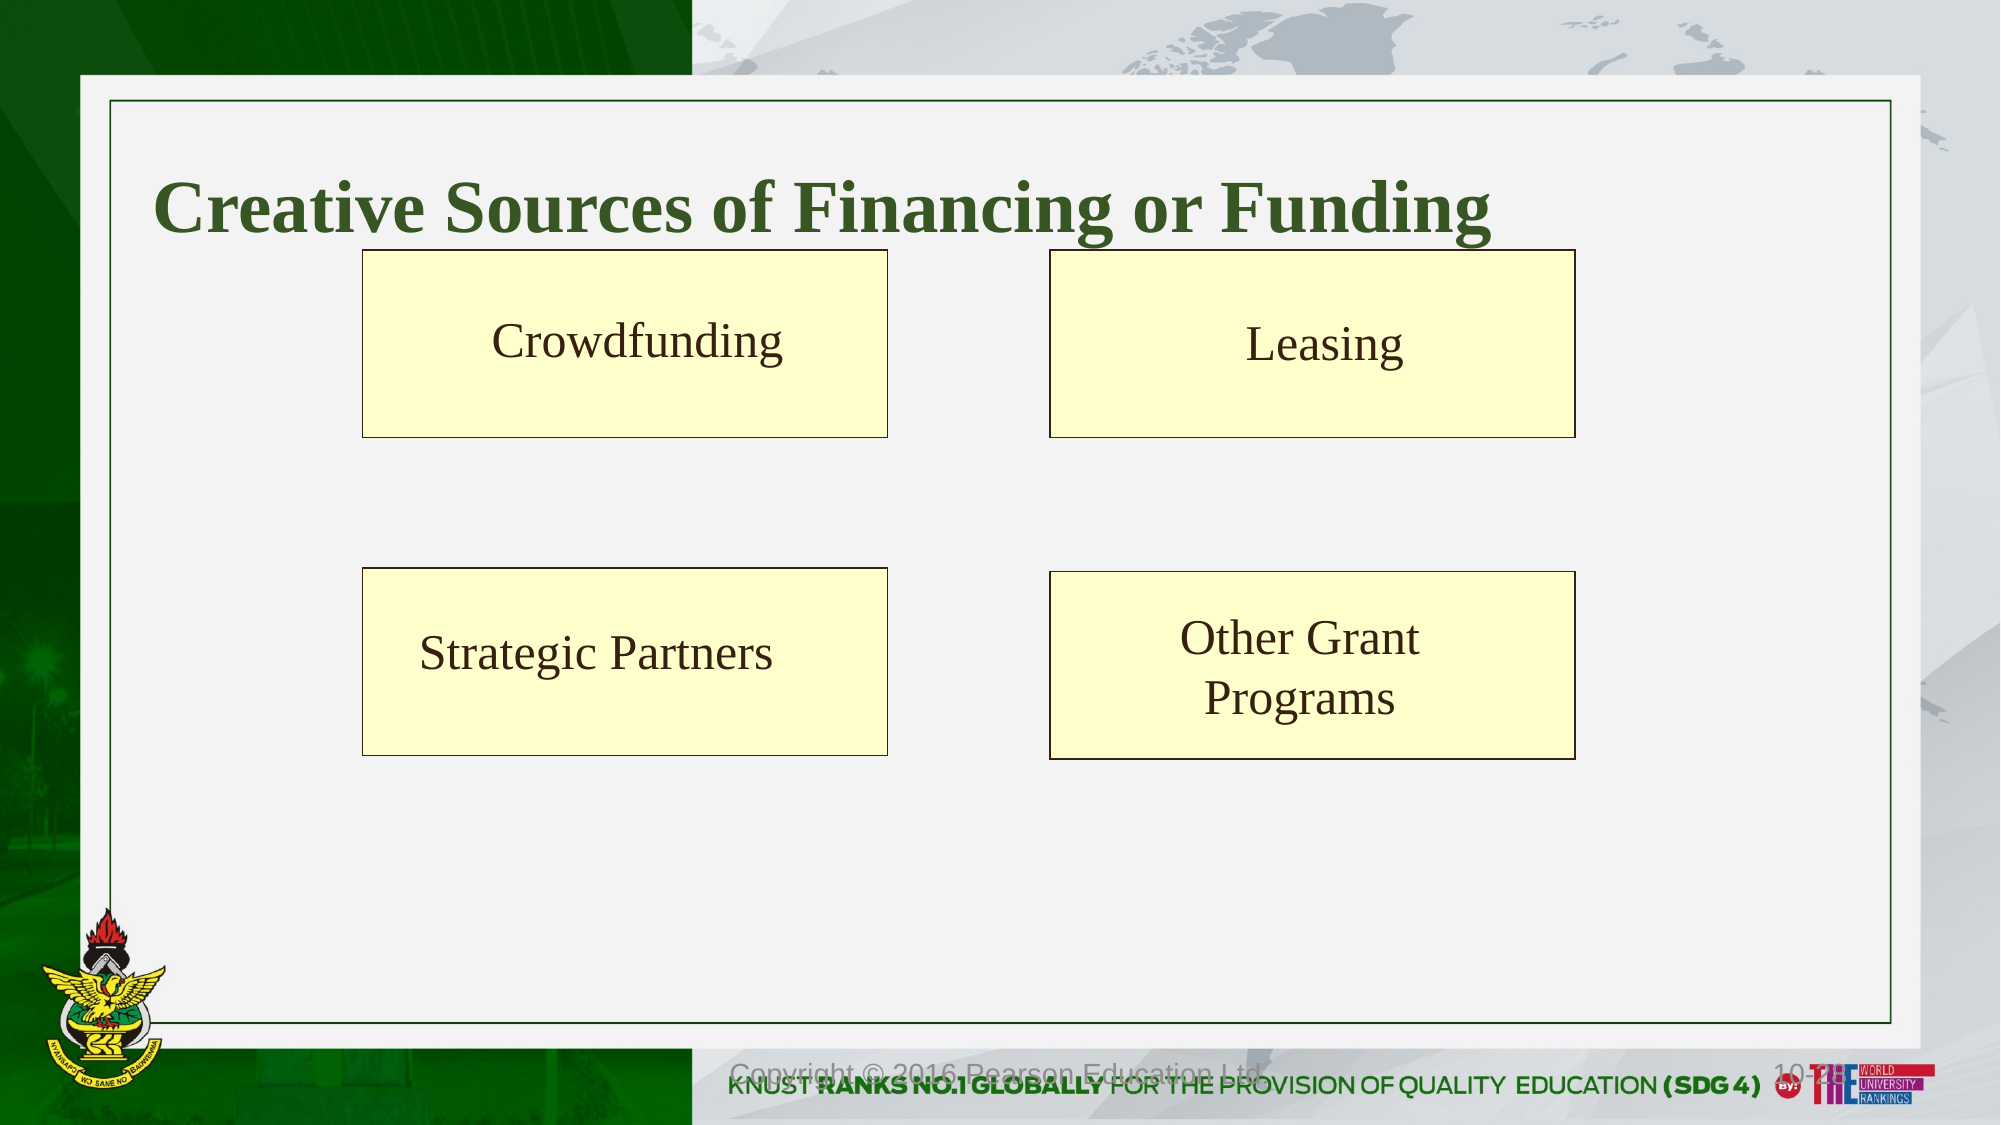

# Creative Sources of Financing or Funding

Crowdfunding
Leasing

Other Grant Programs
Strategic Partners
Copyright © 2016 Pearson Education Ltd.
10-28